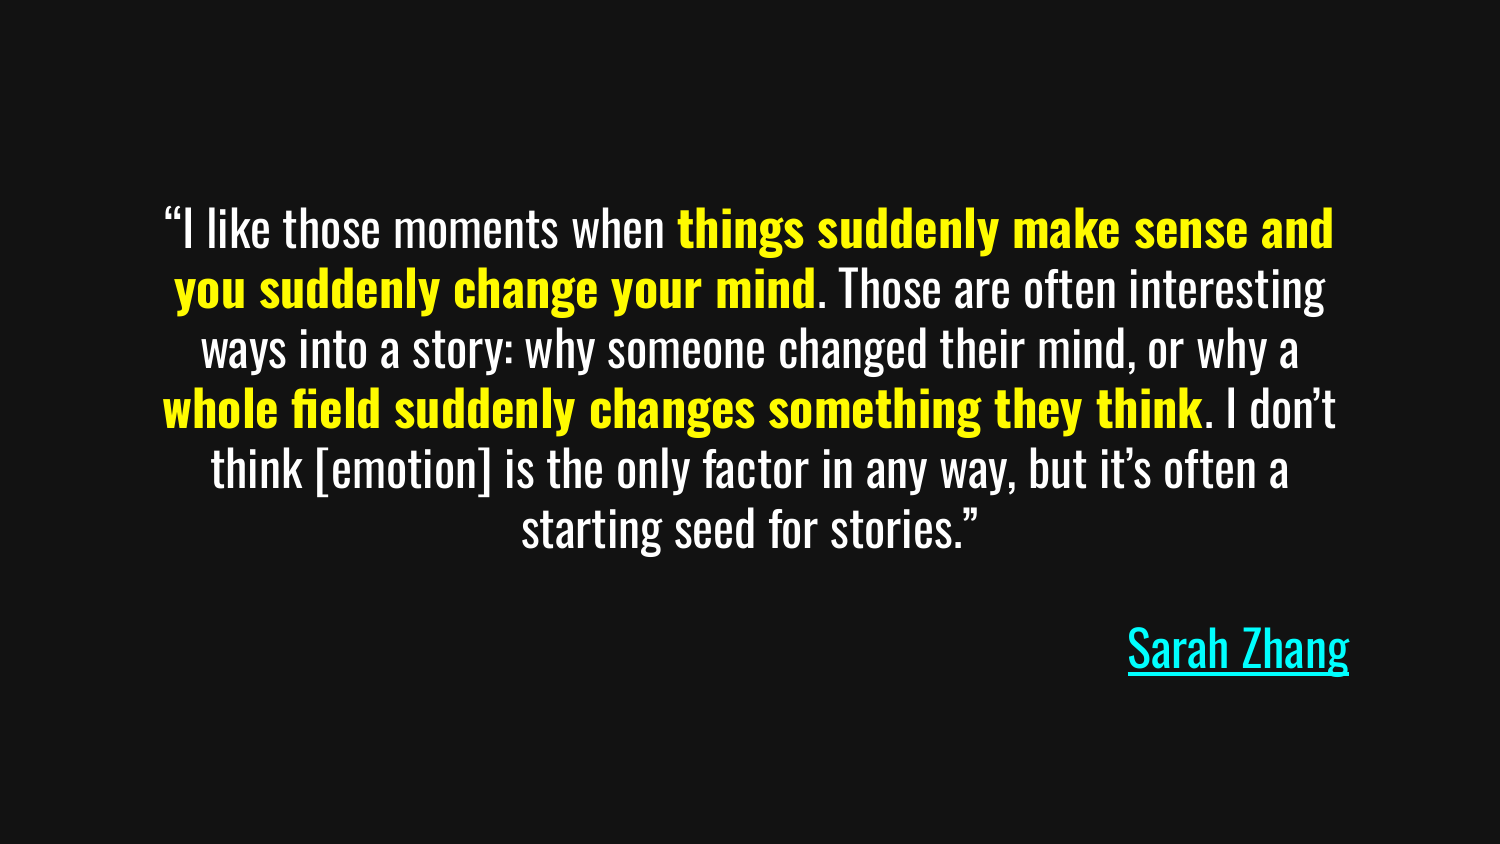

“I like those moments when things suddenly make sense and you suddenly change your mind. Those are often interesting ways into a story: why someone changed their mind, or why a whole field suddenly changes something they think. I don’t think [emotion] is the only factor in any way, but it’s often a starting seed for stories.”

Sarah Zhang